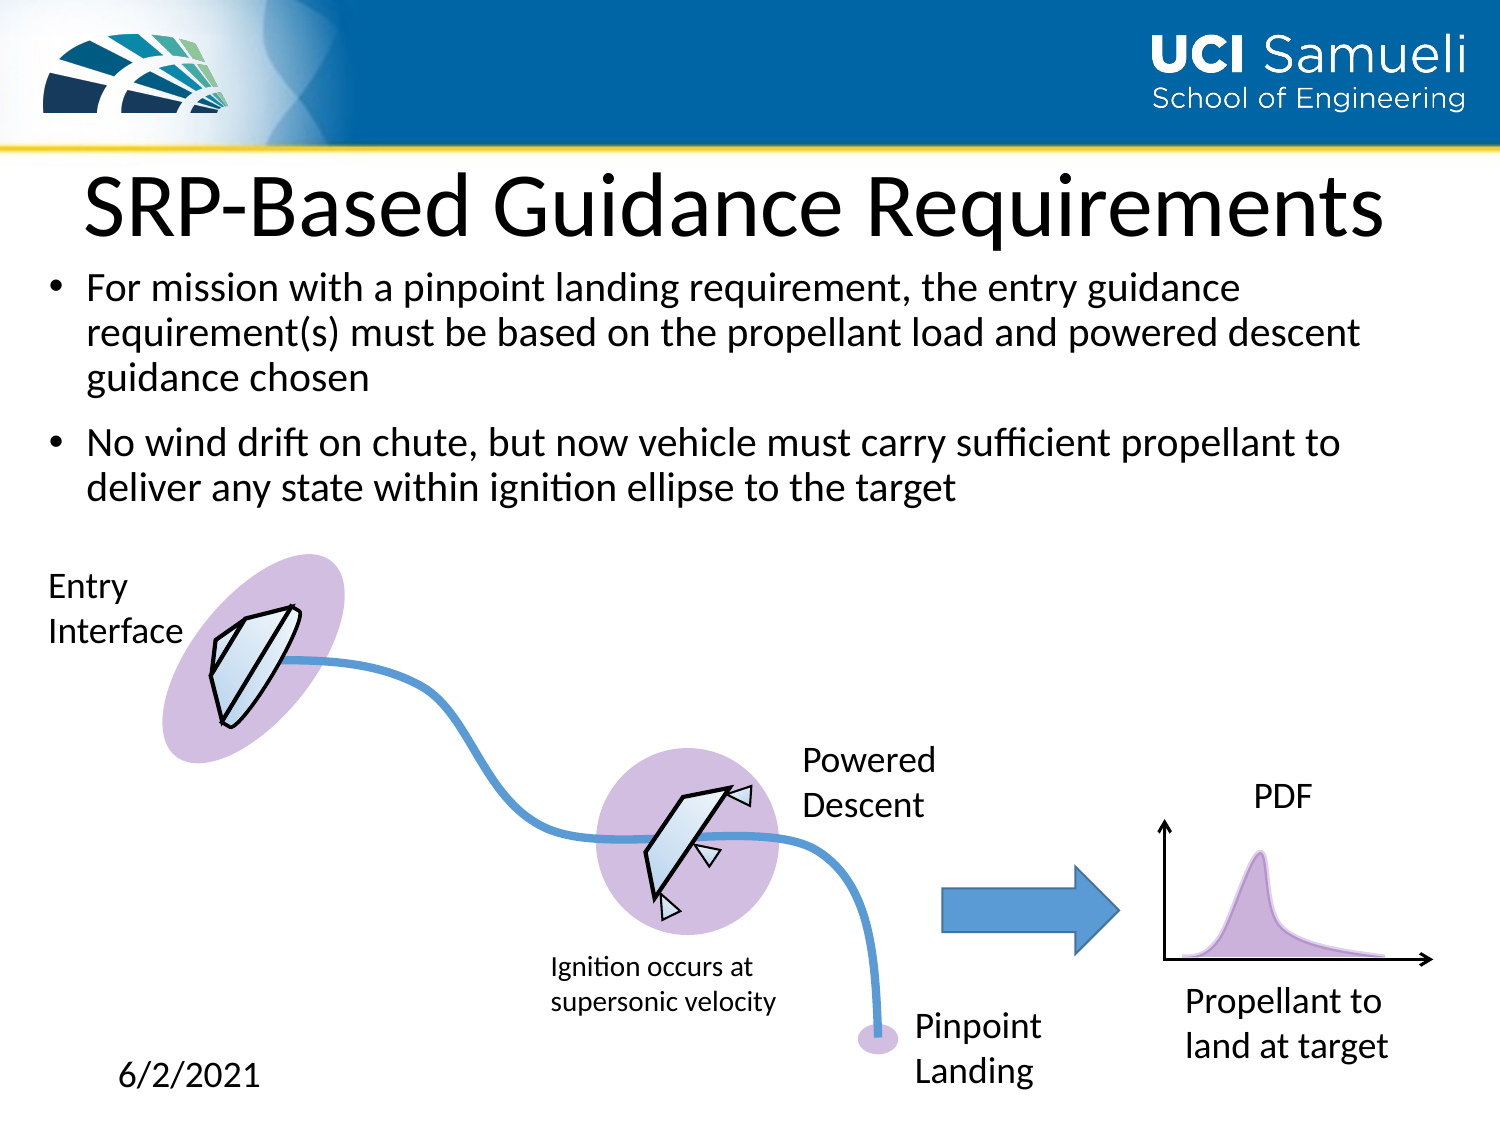

# SRP-Based Guidance Requirements
For mission with a pinpoint landing requirement, the entry guidance requirement(s) must be based on the propellant load and powered descent guidance chosen
No wind drift on chute, but now vehicle must carry sufficient propellant to deliver any state within ignition ellipse to the target

Entry Interface

Powered Descent

PDF

Ignition occurs at supersonic velocity
Propellant to land at target
Pinpoint Landing

6/2/2021